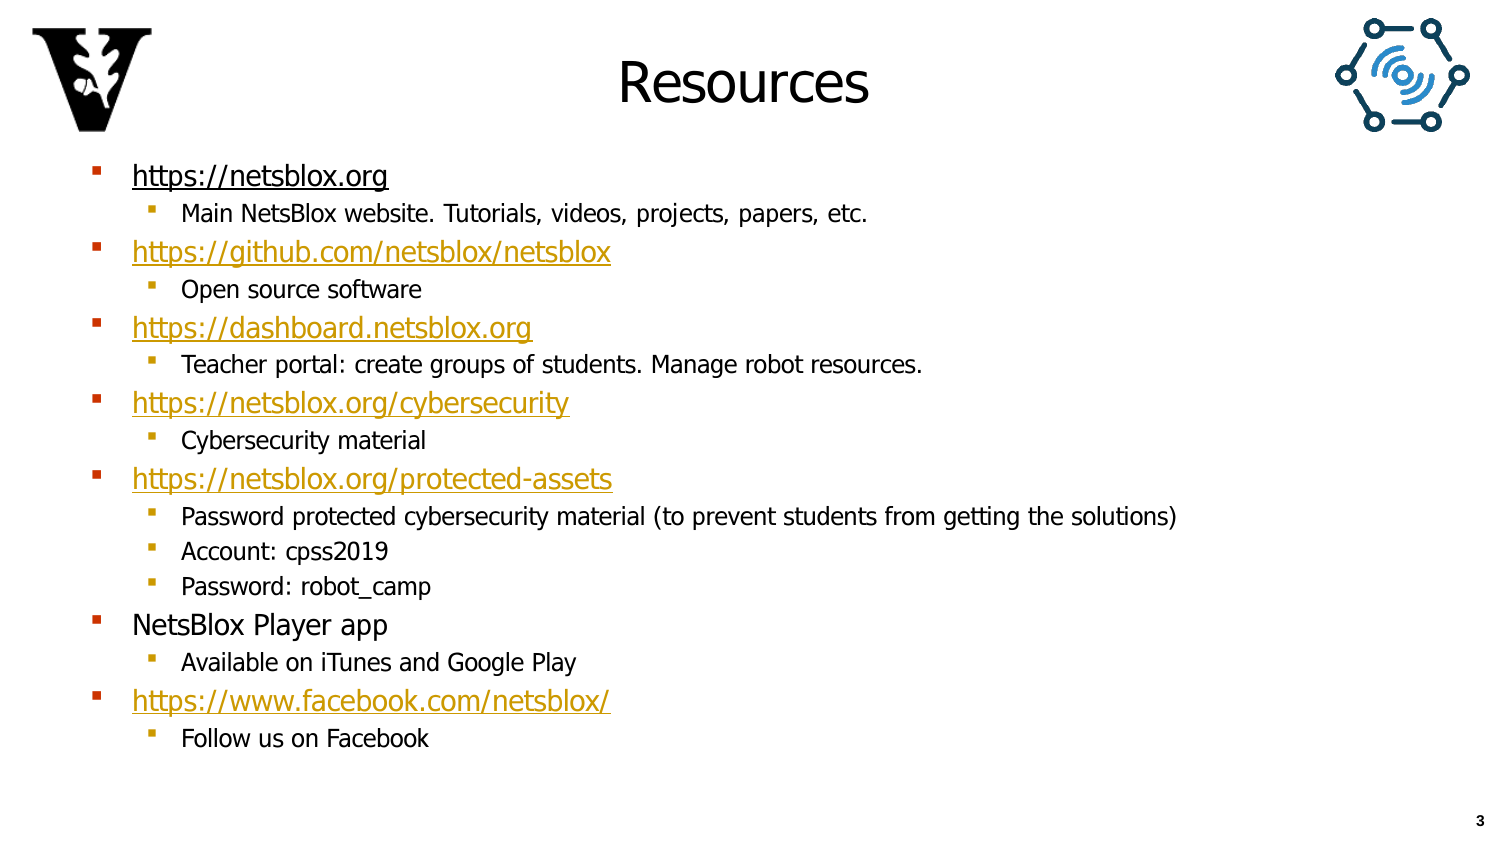

# Resources
https://netsblox.org
Main NetsBlox website. Tutorials, videos, projects, papers, etc.
https://github.com/netsblox/netsblox
Open source software
https://dashboard.netsblox.org
Teacher portal: create groups of students. Manage robot resources.
https://netsblox.org/cybersecurity
Cybersecurity material
https://netsblox.org/protected-assets
Password protected cybersecurity material (to prevent students from getting the solutions)
Account: cpss2019
Password: robot_camp
NetsBlox Player app
Available on iTunes and Google Play
https://www.facebook.com/netsblox/
Follow us on Facebook
3